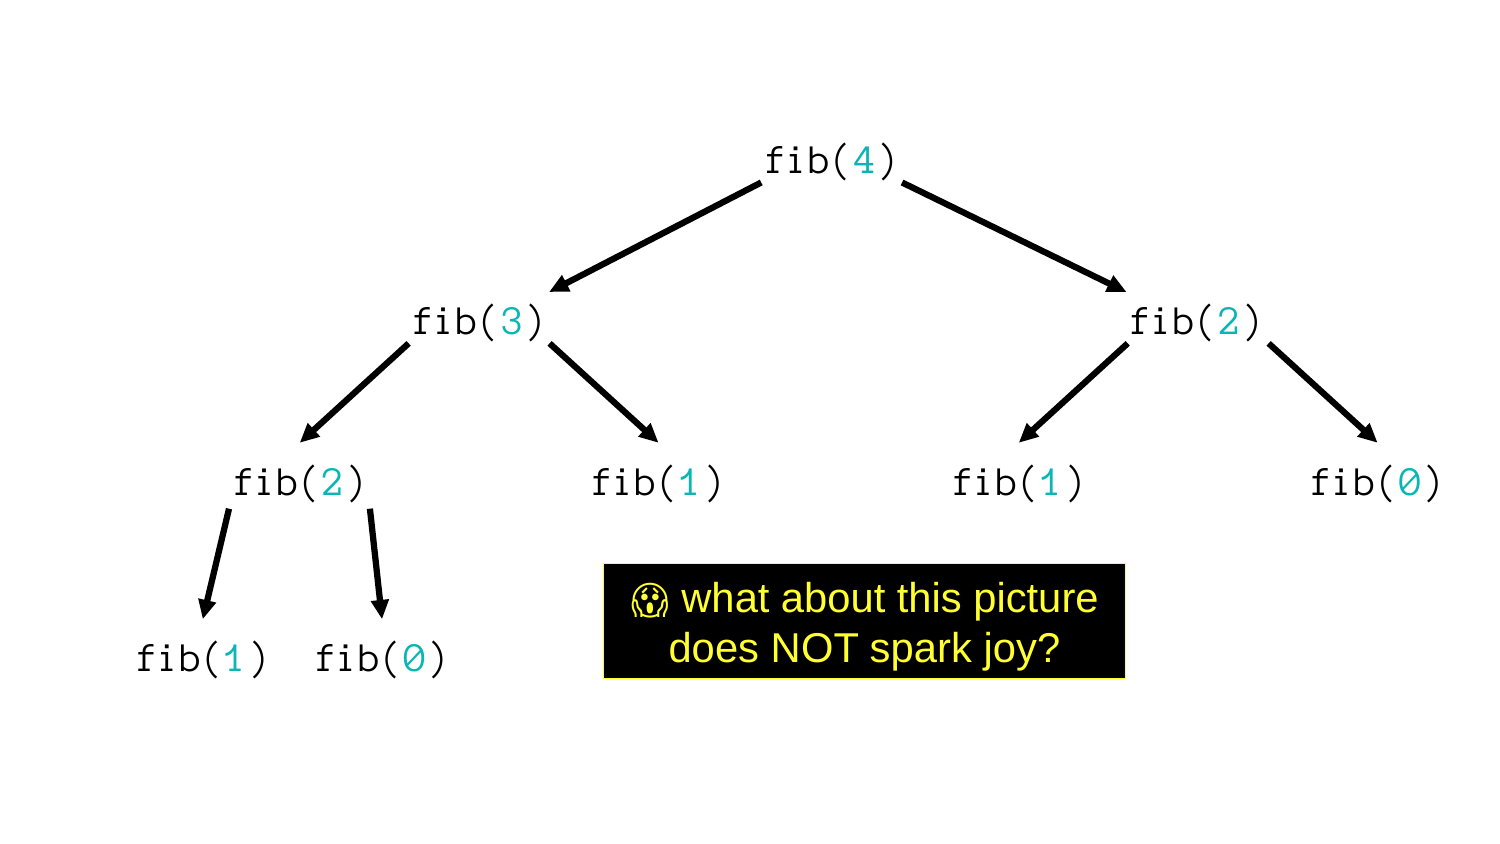

fib(4)
fib(3)
fib(2)
fib(2)
fib(1)
fib(1)
fib(0)
😱 what about this picture does NOT spark joy?
fib(1)
fib(0)